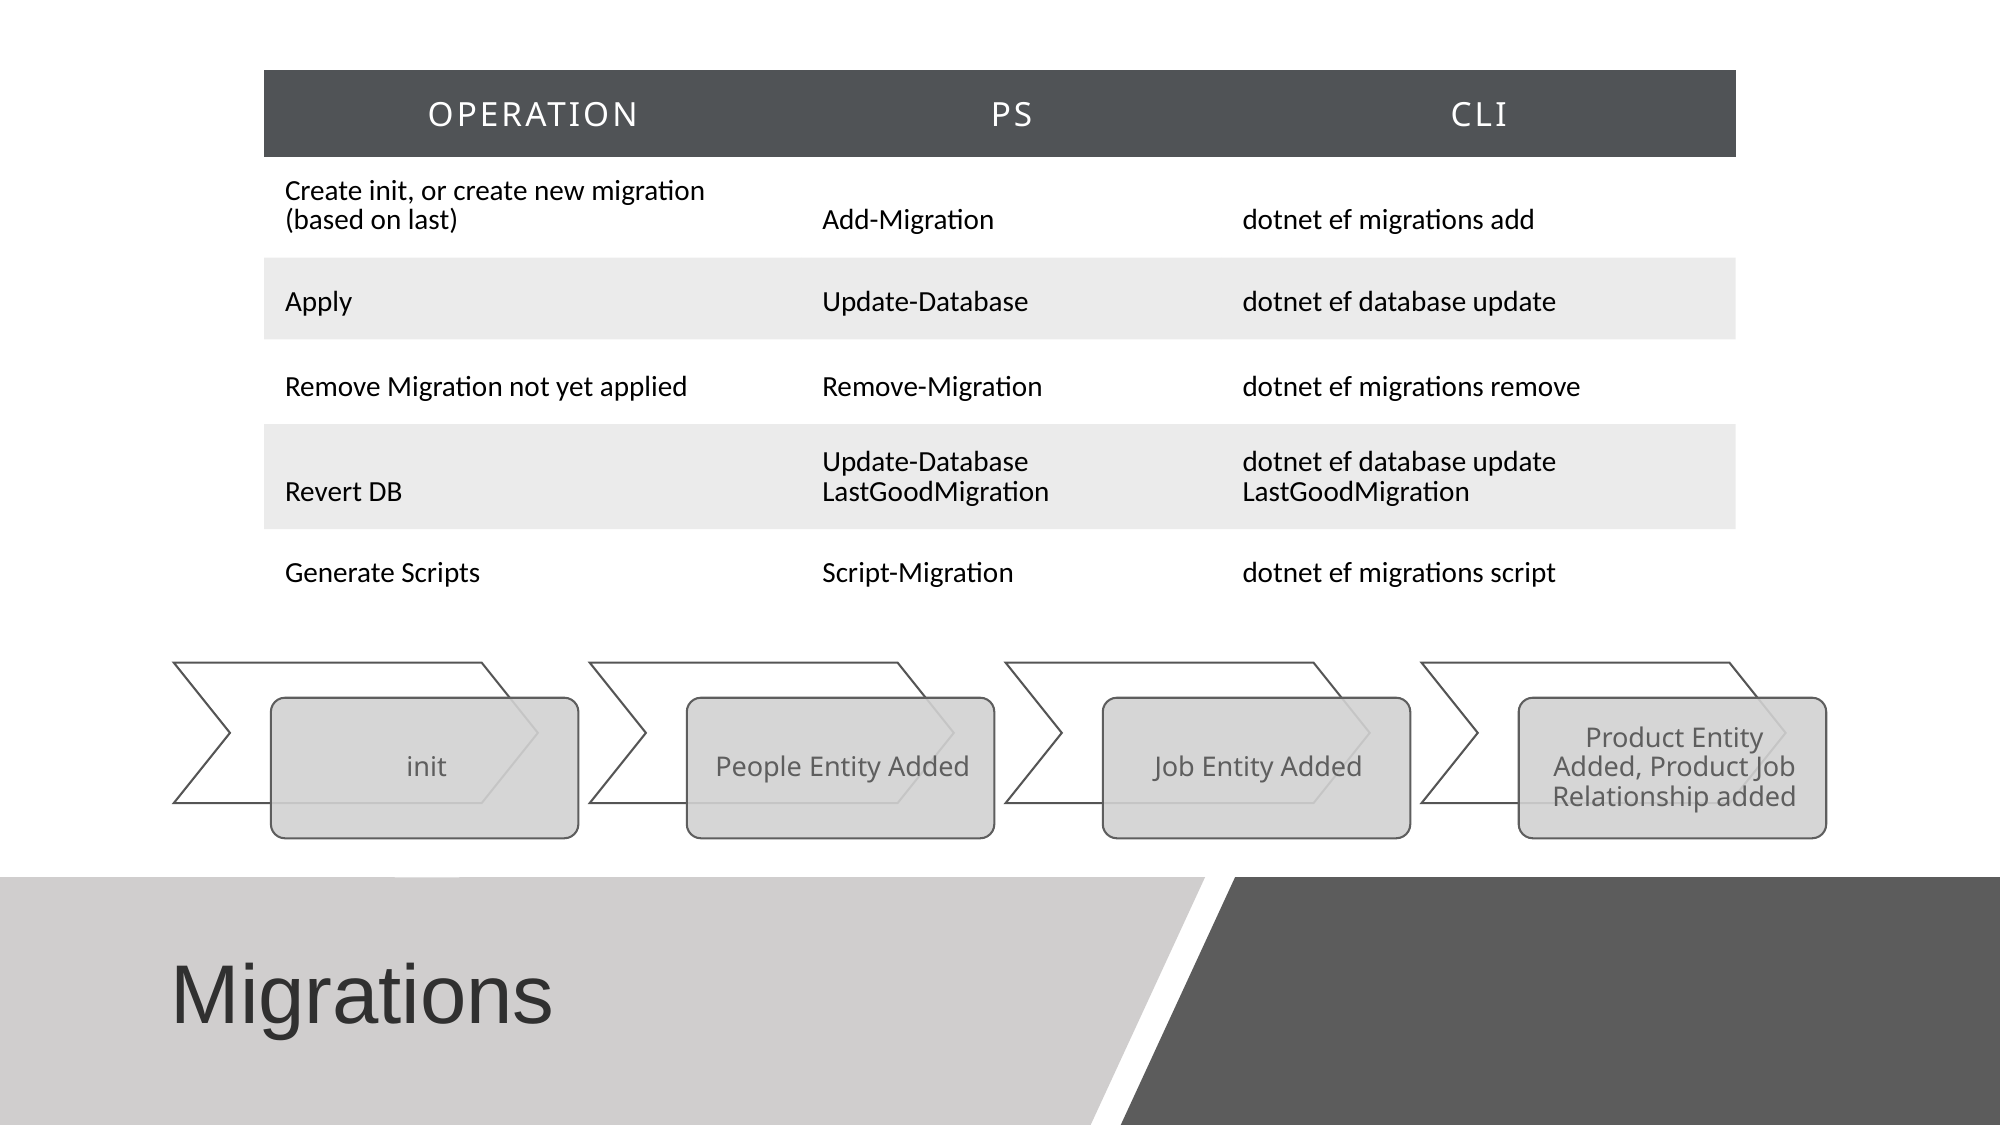

| Operation | PS | CLI |
| --- | --- | --- |
| Create init, or create new migration (based on last) | Add-Migration | dotnet ef migrations add |
| Apply | Update-Database | dotnet ef database update |
| Remove Migration not yet applied | Remove-Migration | dotnet ef migrations remove |
| Revert DB | Update-Database LastGoodMigration | dotnet ef database update LastGoodMigration |
| Generate Scripts | Script-Migration | dotnet ef migrations script |

init
People Entity Added
Job Entity Added
Product Entity Added, Product Job Relationship added

# Migrations